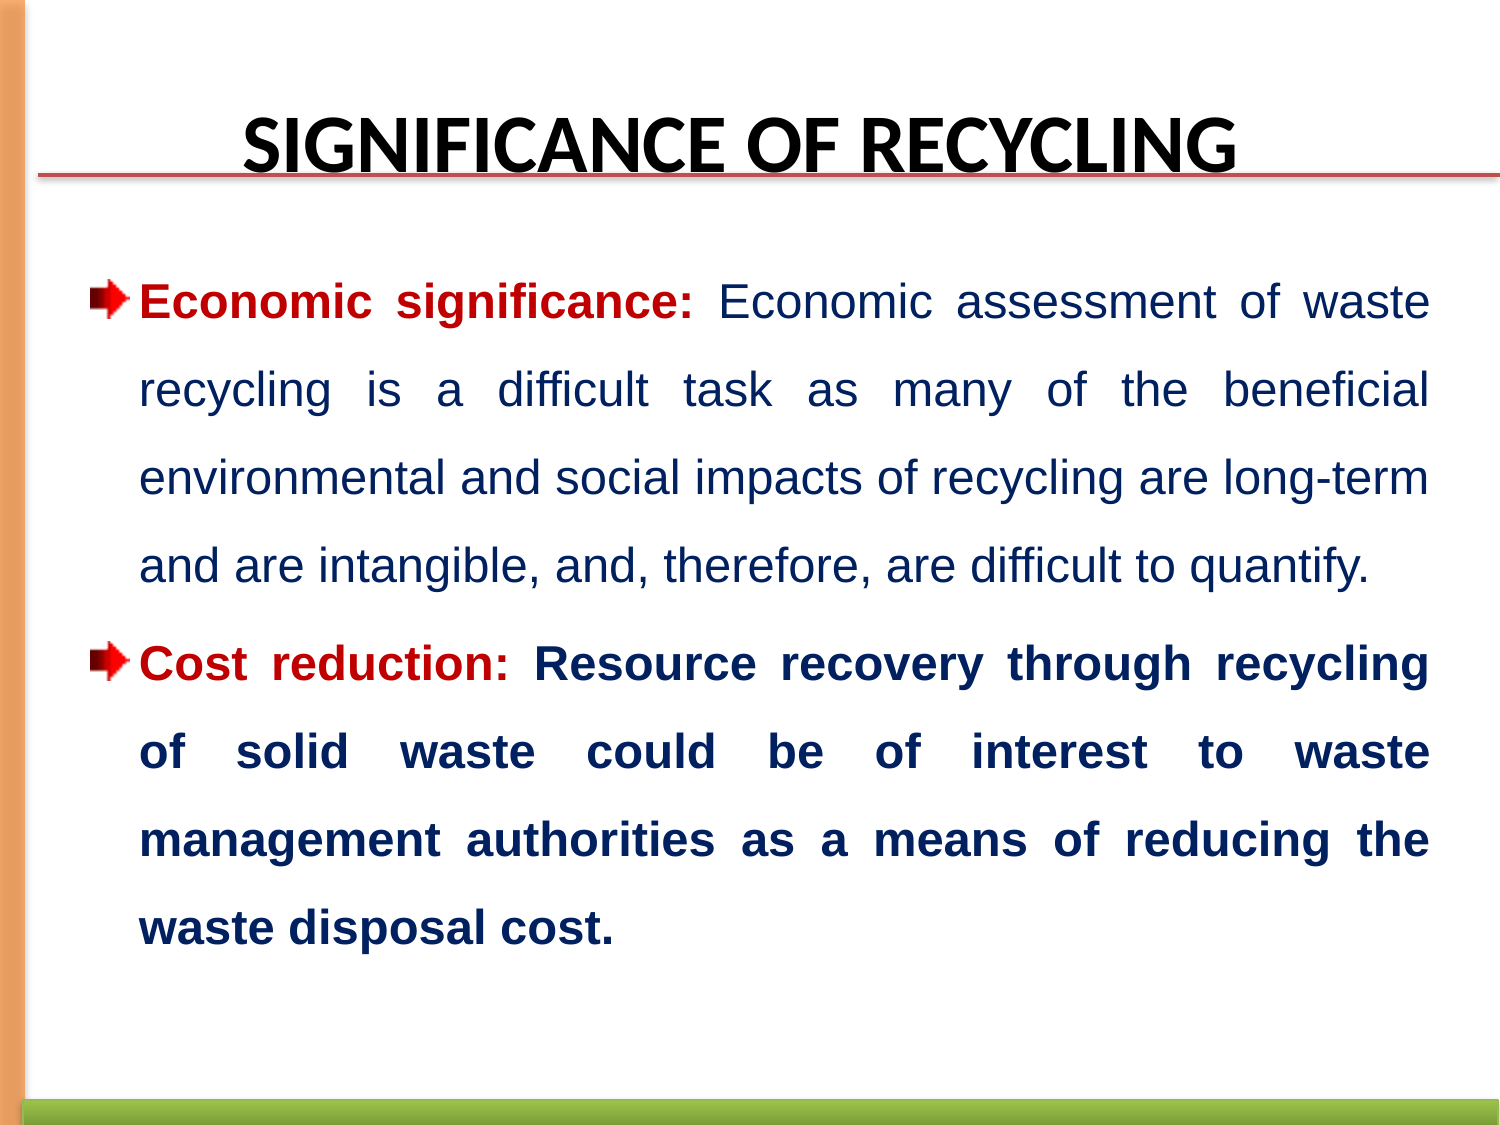

# SIGNIFICANCE OF RECYCLING
Economic significance: Economic assessment of waste recycling is a difficult task as many of the beneficial environmental and social impacts of recycling are long-term and are intangible, and, therefore, are difficult to quantify.
Cost reduction: Resource recovery through recycling of solid waste could be of interest to waste management authorities as a means of reducing the waste disposal cost.